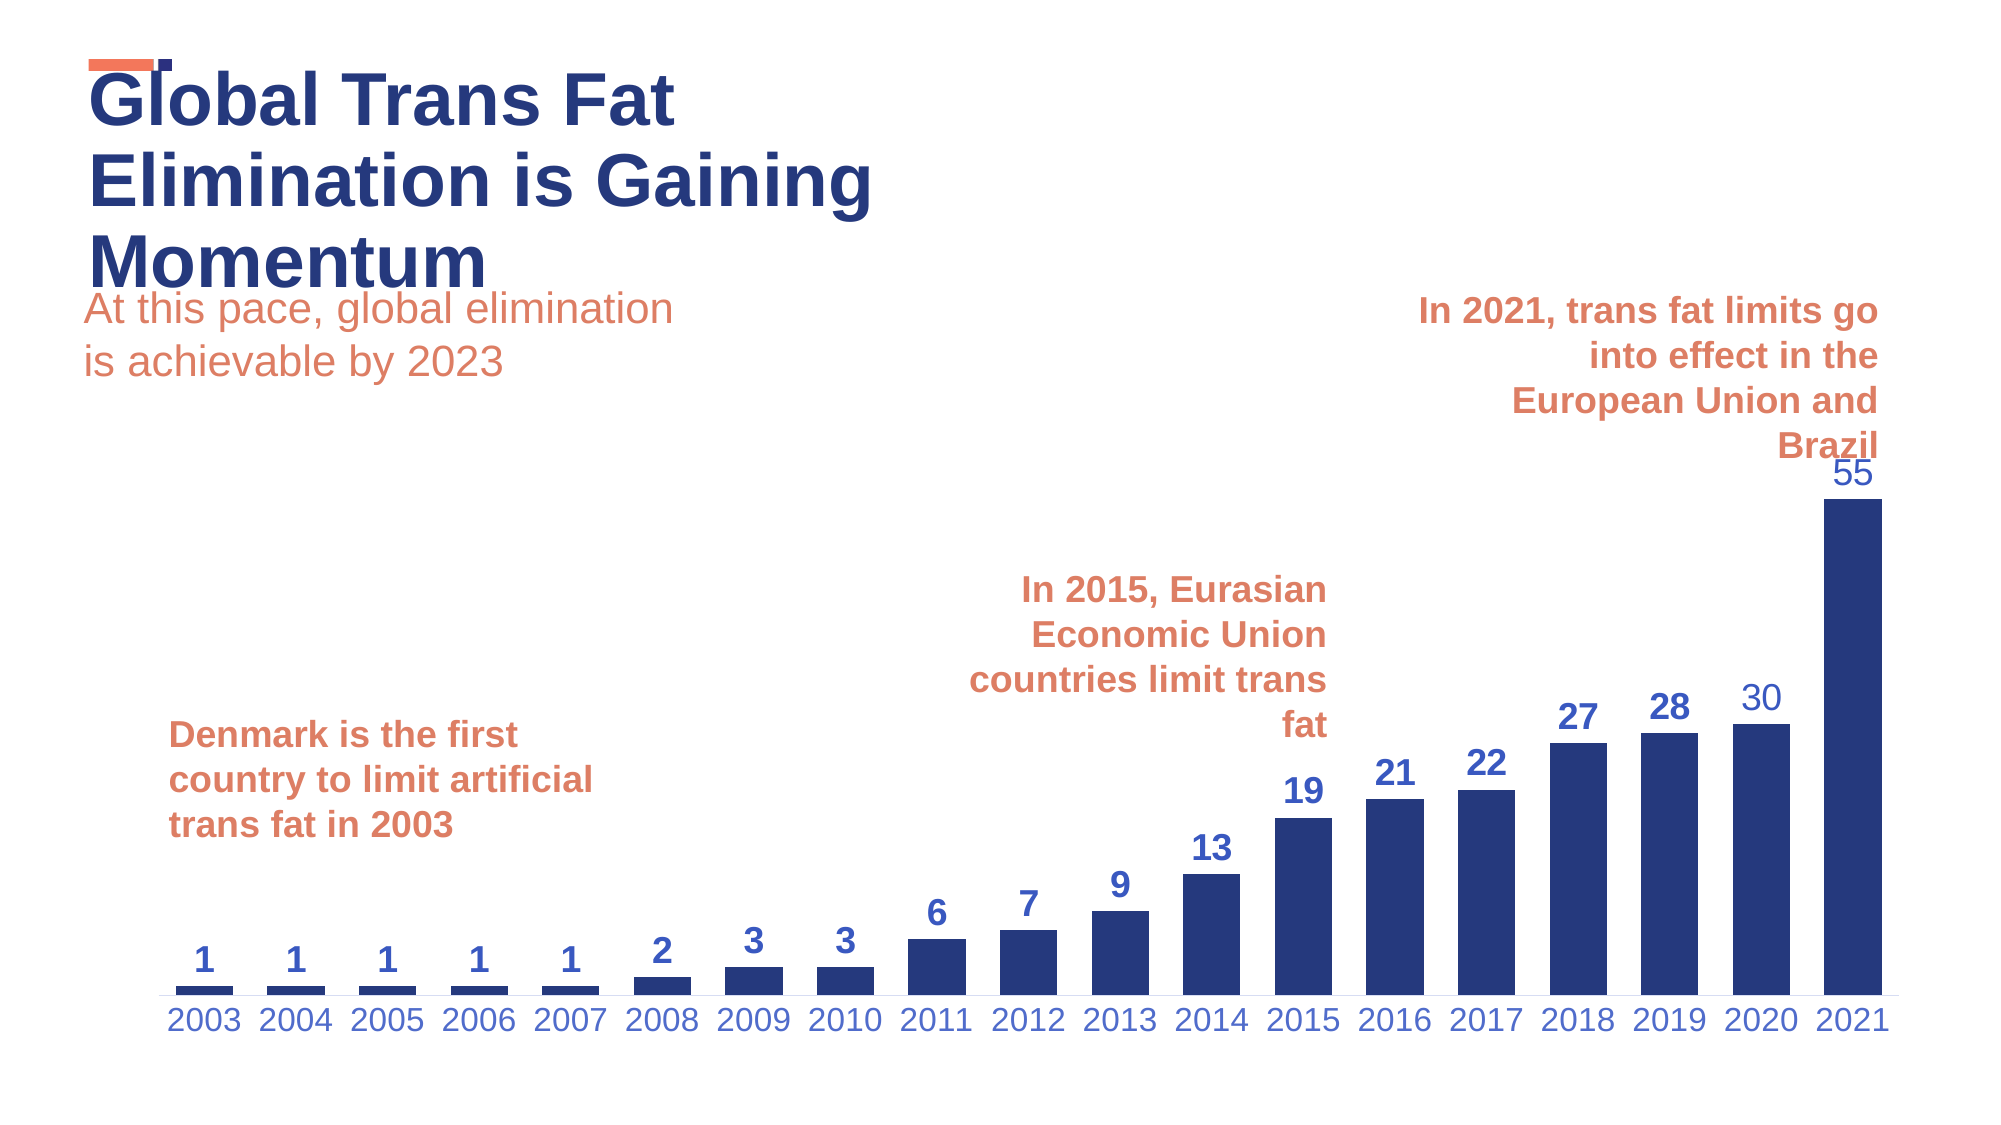

# Global Trans Fat Elimination is Gaining Momentum
At this pace, global elimination
is achievable by 2023
In 2021, trans fat limits go into effect in the European Union and Brazil

### Chart

| Category | Cumulative sum (policies in effect) |
|---|---|
| 2003 | 1.0 |
| 2004 | 1.0 |
| 2005 | 1.0 |
| 2006 | 1.0 |
| 2007 | 1.0 |
| 2008 | 2.0 |
| 2009 | 3.0 |
| 2010 | 3.0 |
| 2011 | 6.0 |
| 2012 | 7.0 |
| 2013 | 9.0 |
| 2014 | 13.0 |
| 2015 | 19.0 |
| 2016 | 21.0 |
| 2017 | 22.0 |
| 2018 | 27.0 |
| 2019 | 28.0 |
| 2020 | 29.0 |
| 2021 | 53.0 |
In 2015, Eurasian Economic Union countries limit trans fat
Denmark is the first country to limit artificial trans fat in 2003